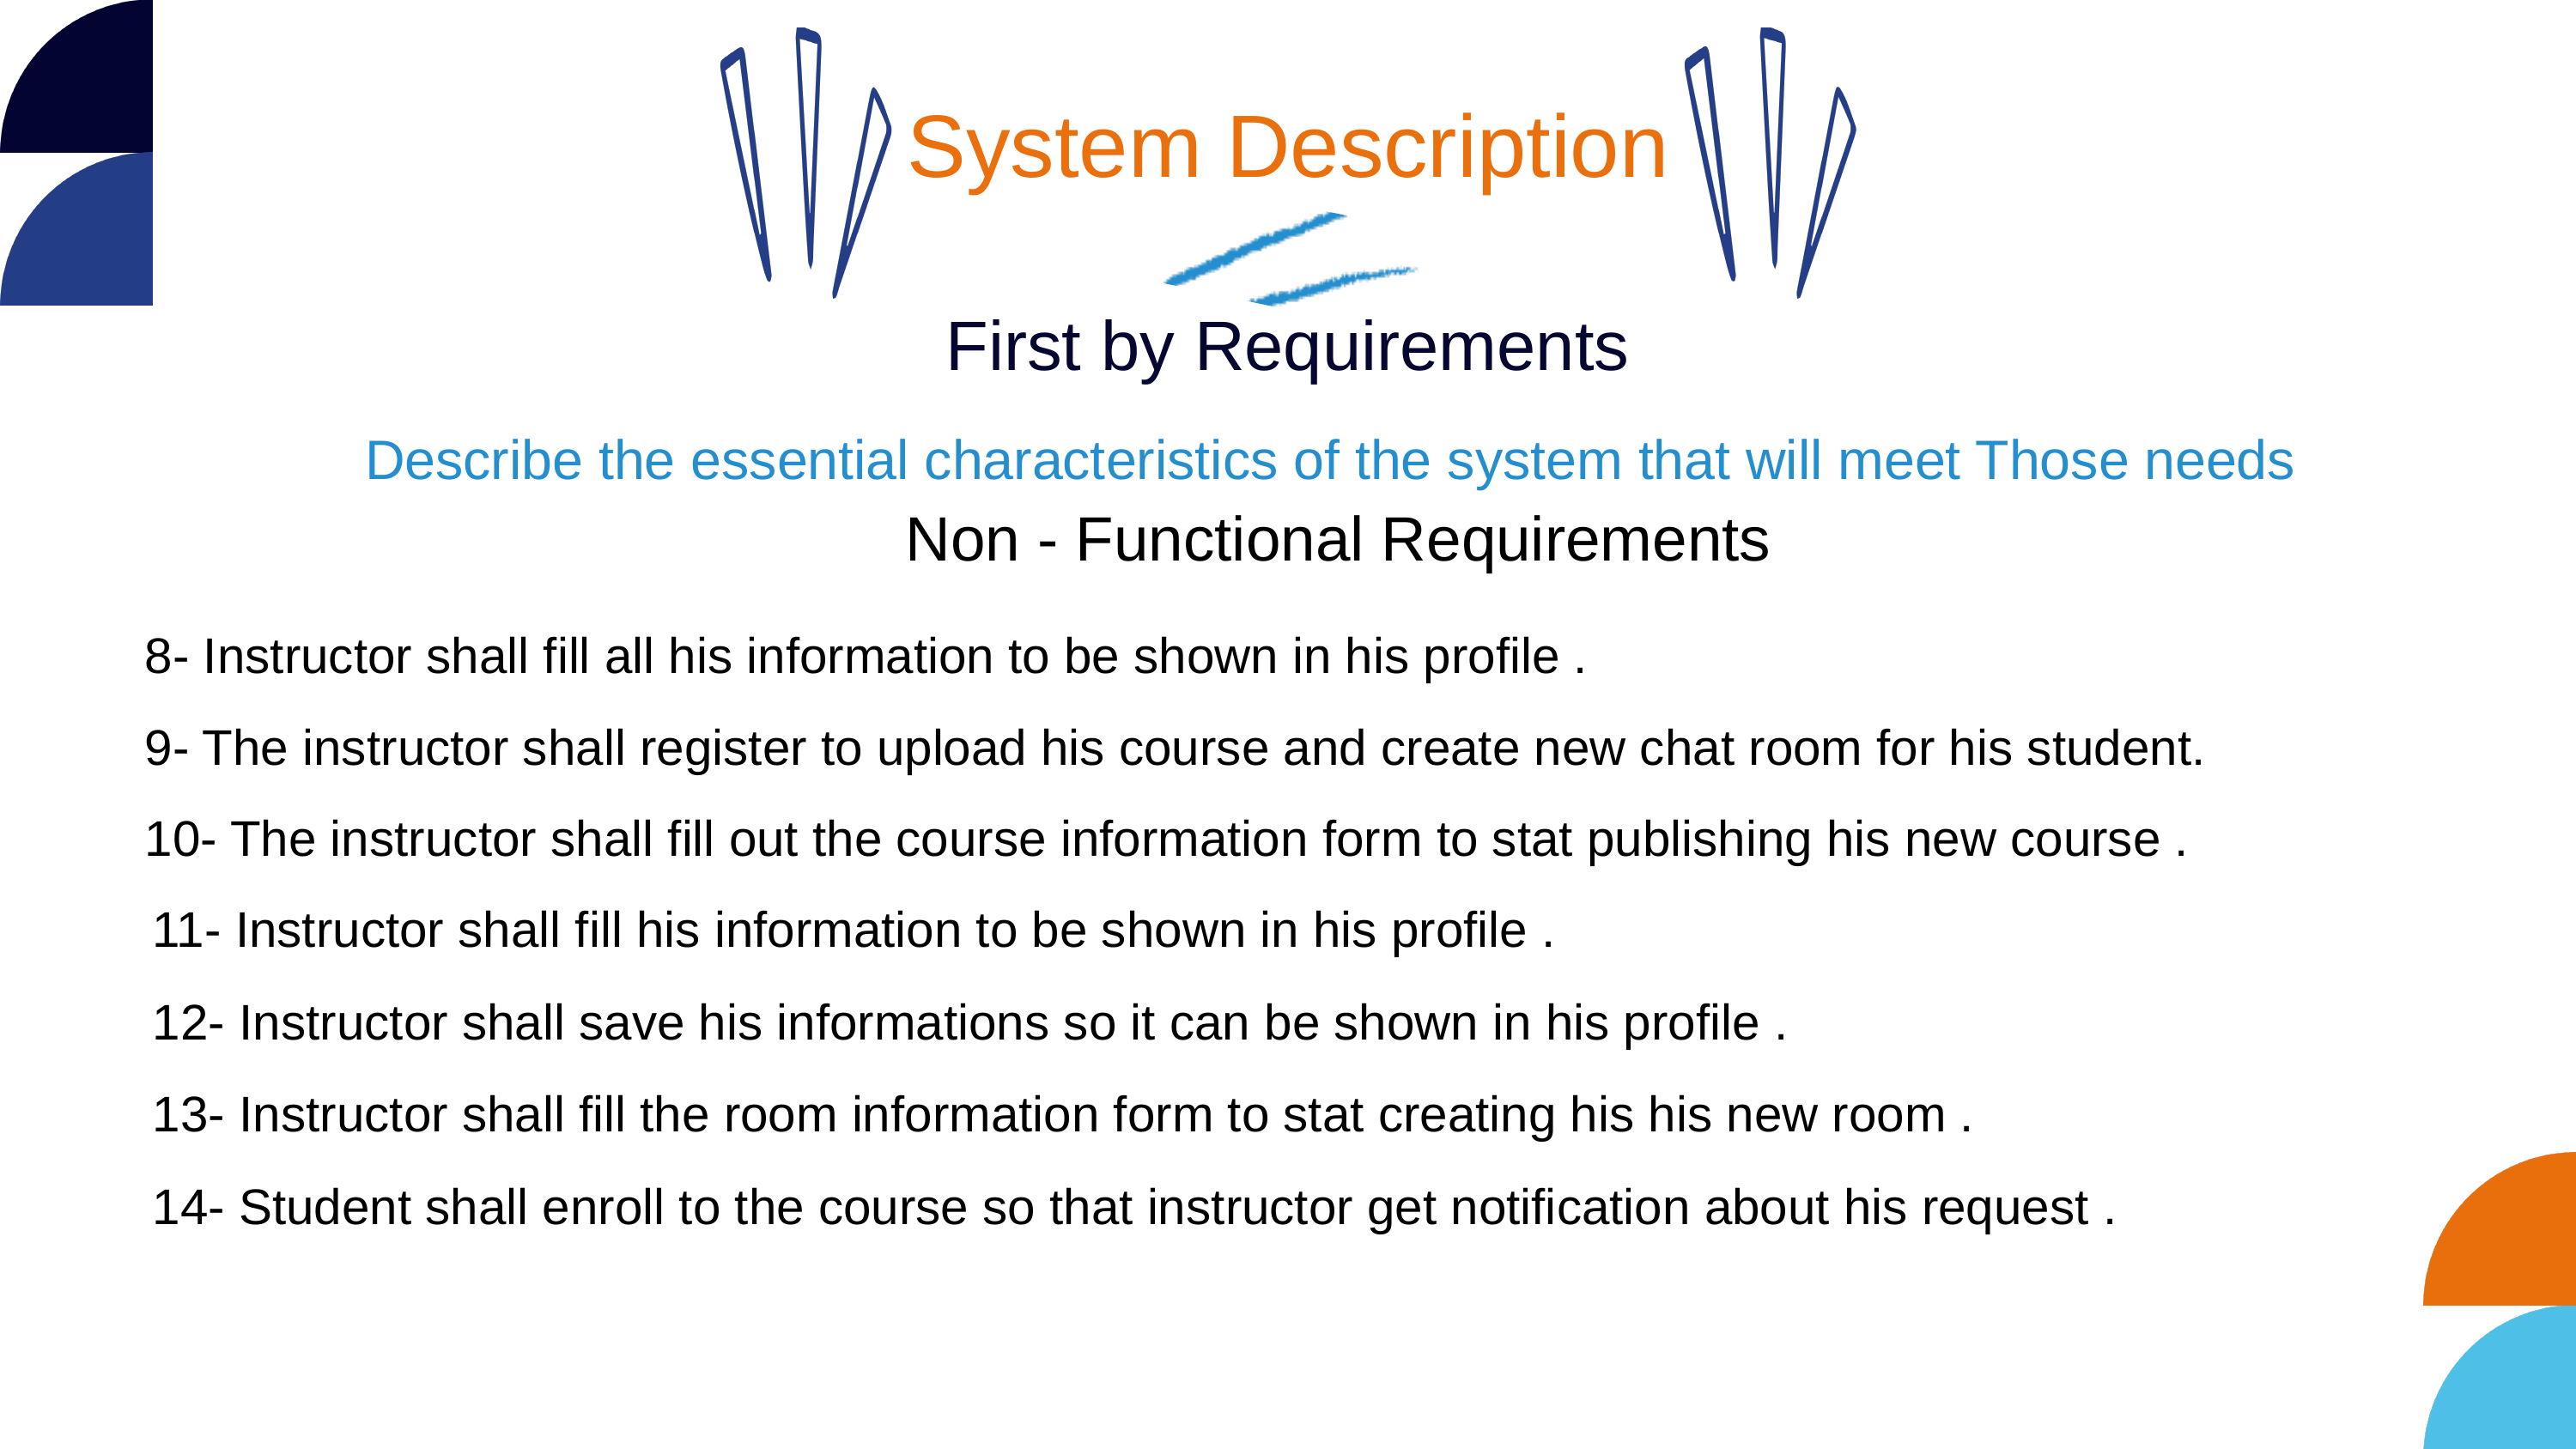

System Description

First by Requirements
Describe the essential characteristics of the system that will meet Those needs
Non - Functional Requirements
8- Instructor shall fill all his information to be shown in his profile .
9- The instructor shall register to upload his course and create new chat room for his student.
10- The instructor shall fill out the course information form to stat publishing his new course .
11- Instructor shall fill his information to be shown in his profile .
12- Instructor shall save his informations so it can be shown in his profile .
13- Instructor shall fill the room information form to stat creating his his new room .

14- Student shall enroll to the course so that instructor get notification about his request .